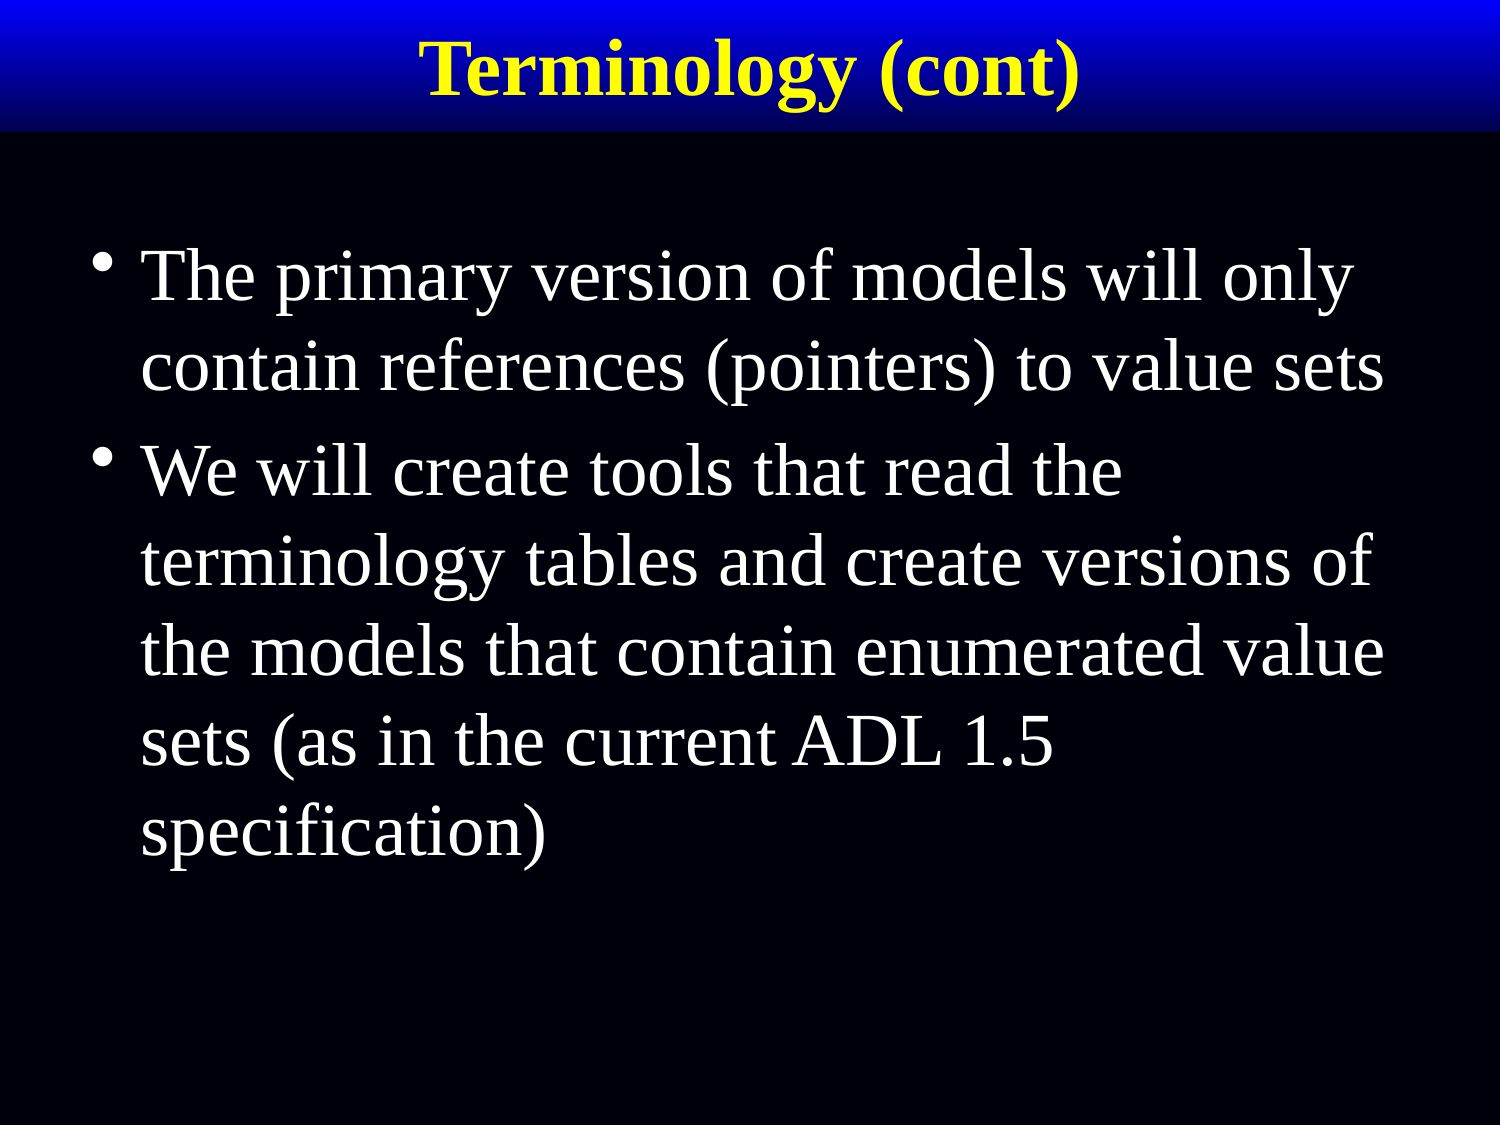

# Terminology (cont)
The primary version of models will only contain references (pointers) to value sets
We will create tools that read the terminology tables and create versions of the models that contain enumerated value sets (as in the current ADL 1.5 specification)